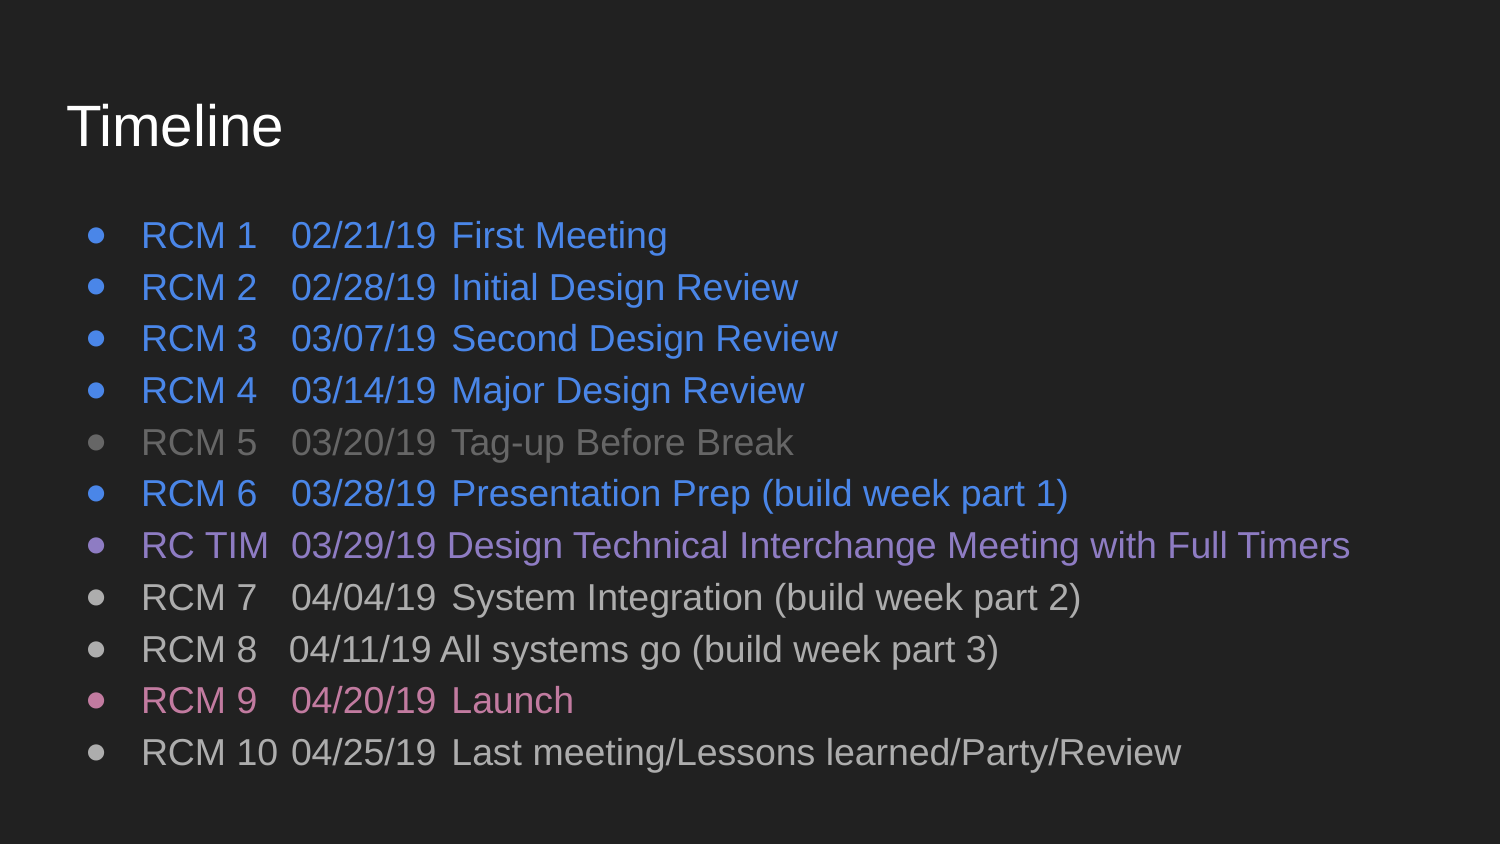

# Timeline
RCM 1	02/21/19	 First Meeting
RCM 2	02/28/19	 Initial Design Review
RCM 3	03/07/19	 Second Design Review
RCM 4	03/14/19	 Major Design Review
RCM 5	03/20/19	 Tag-up Before Break
RCM 6	03/28/19	 Presentation Prep (build week part 1)
RC TIM 	03/29/19 Design Technical Interchange Meeting with Full Timers
RCM 7	04/04/19	 System Integration (build week part 2)
RCM 8   04/11/19 All systems go (build week part 3)
RCM 9	04/20/19	 Launch
RCM 10	04/25/19	 Last meeting/Lessons learned/Party/Review